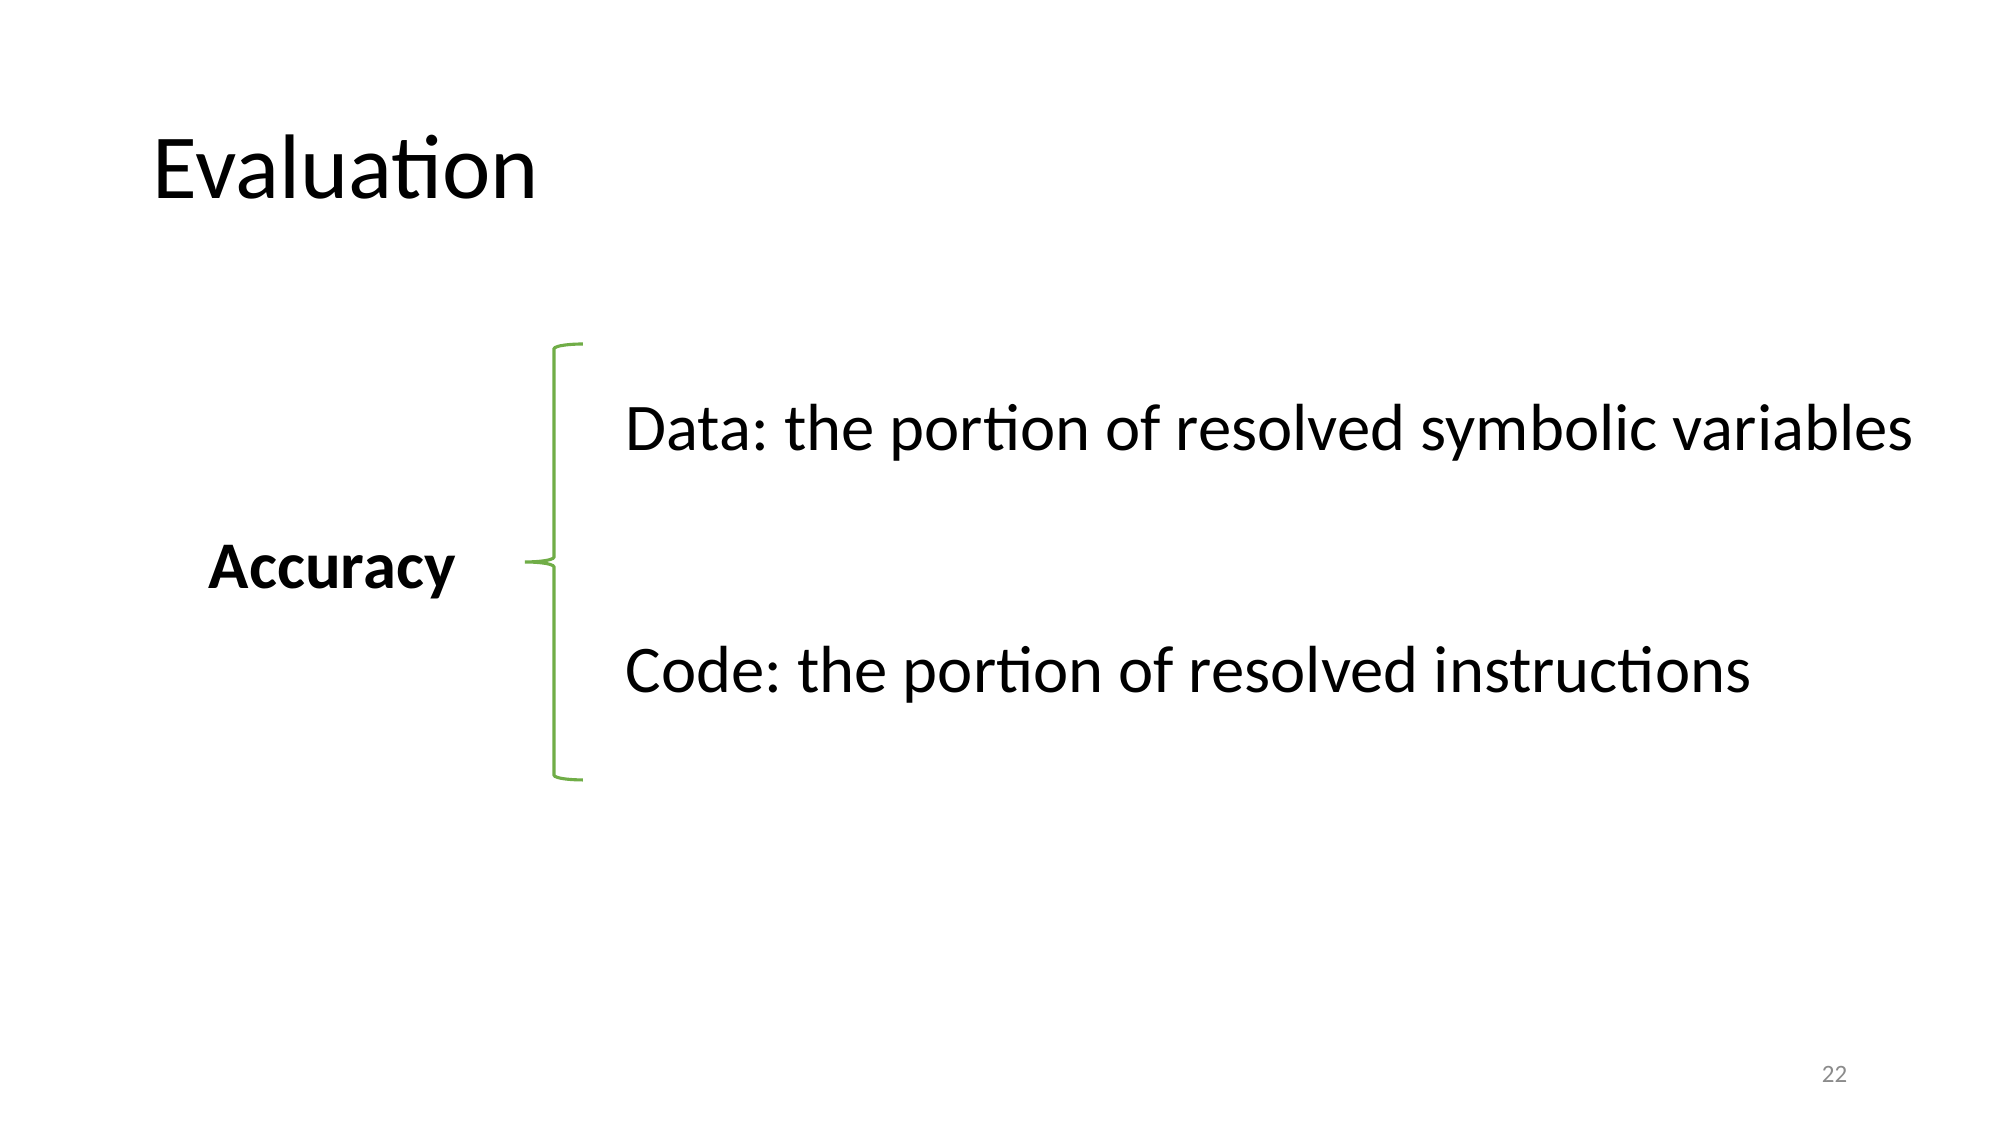

# Evaluation

Data: the portion of resolved symbolic variables
Accuracy
Code: the portion of resolved instructions
22